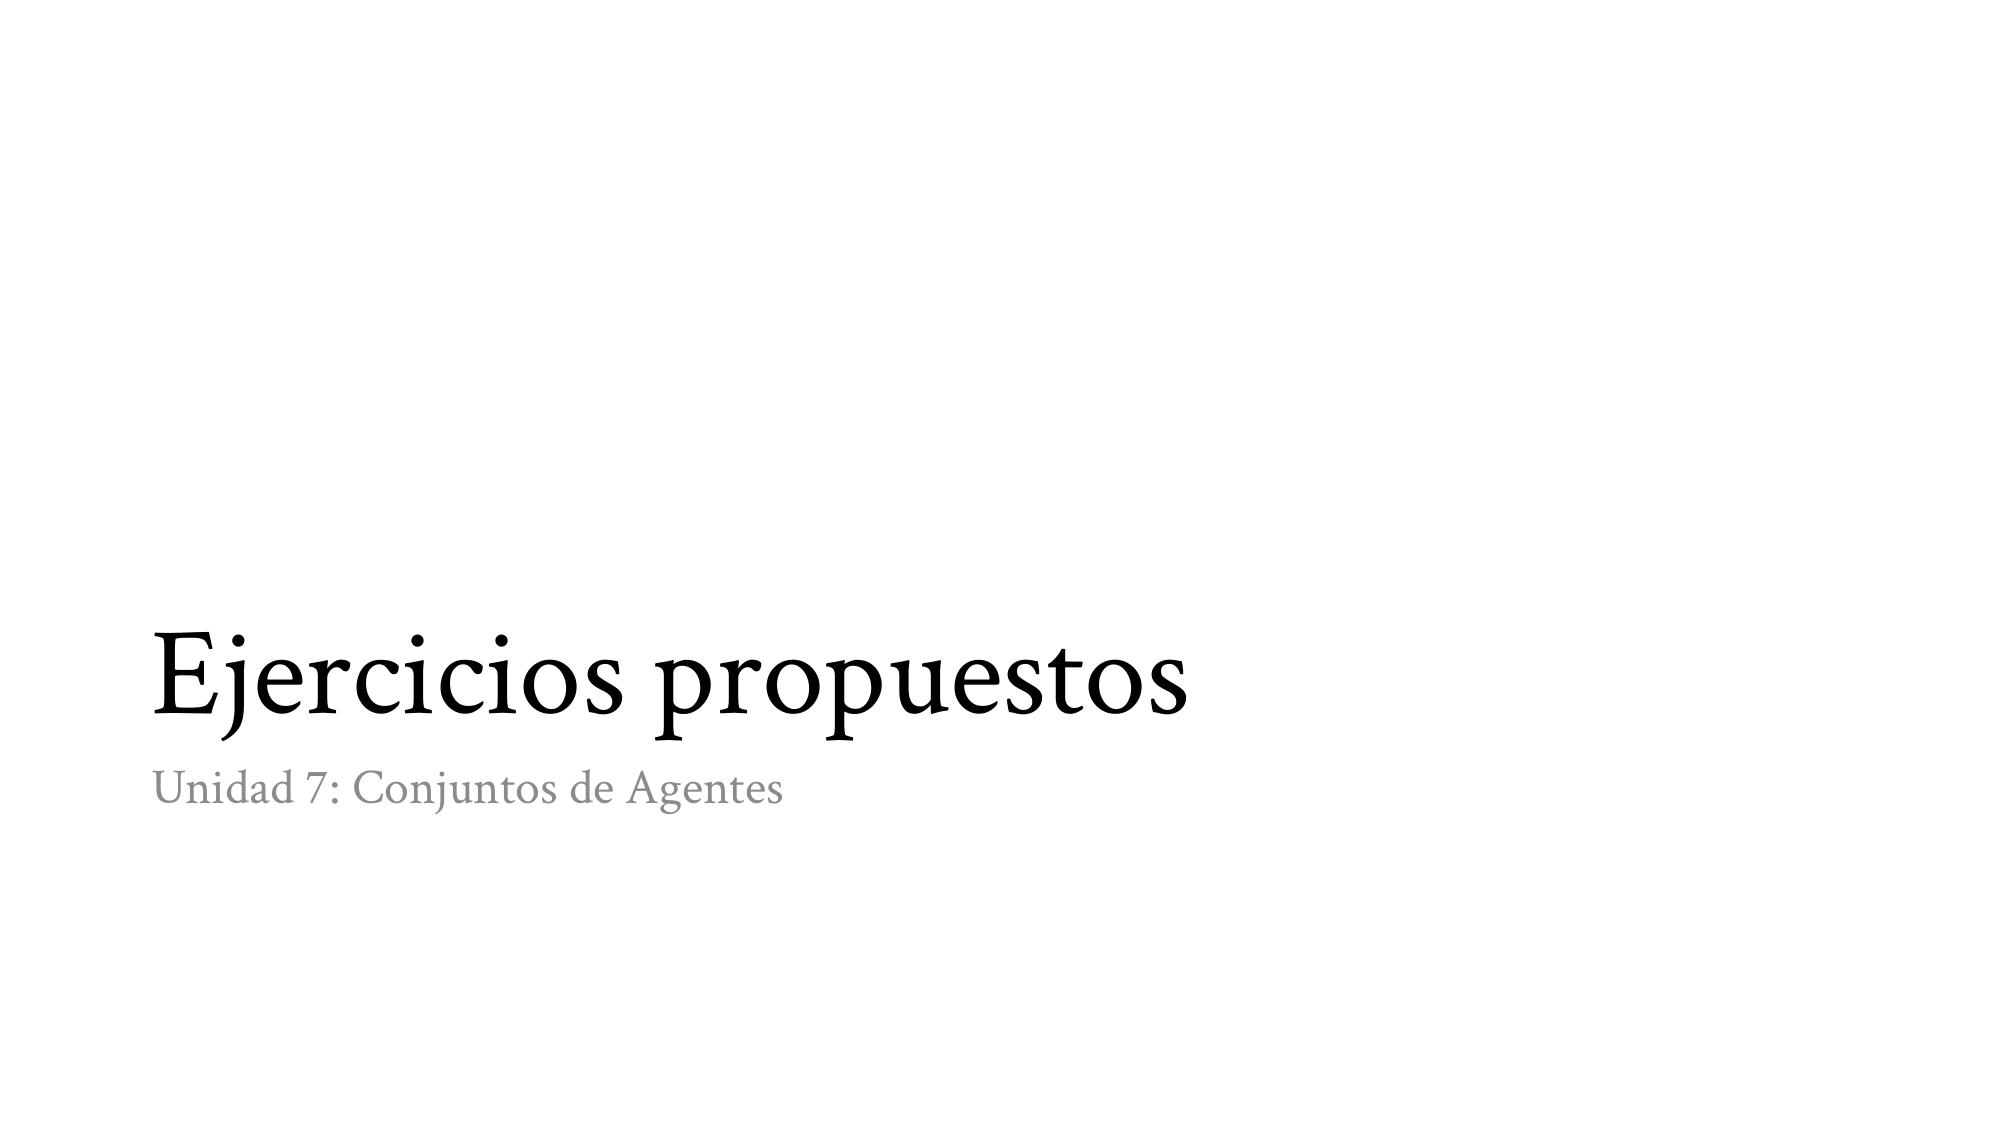

# Ejercicios propuestos
Unidad 7: Conjuntos de Agentes